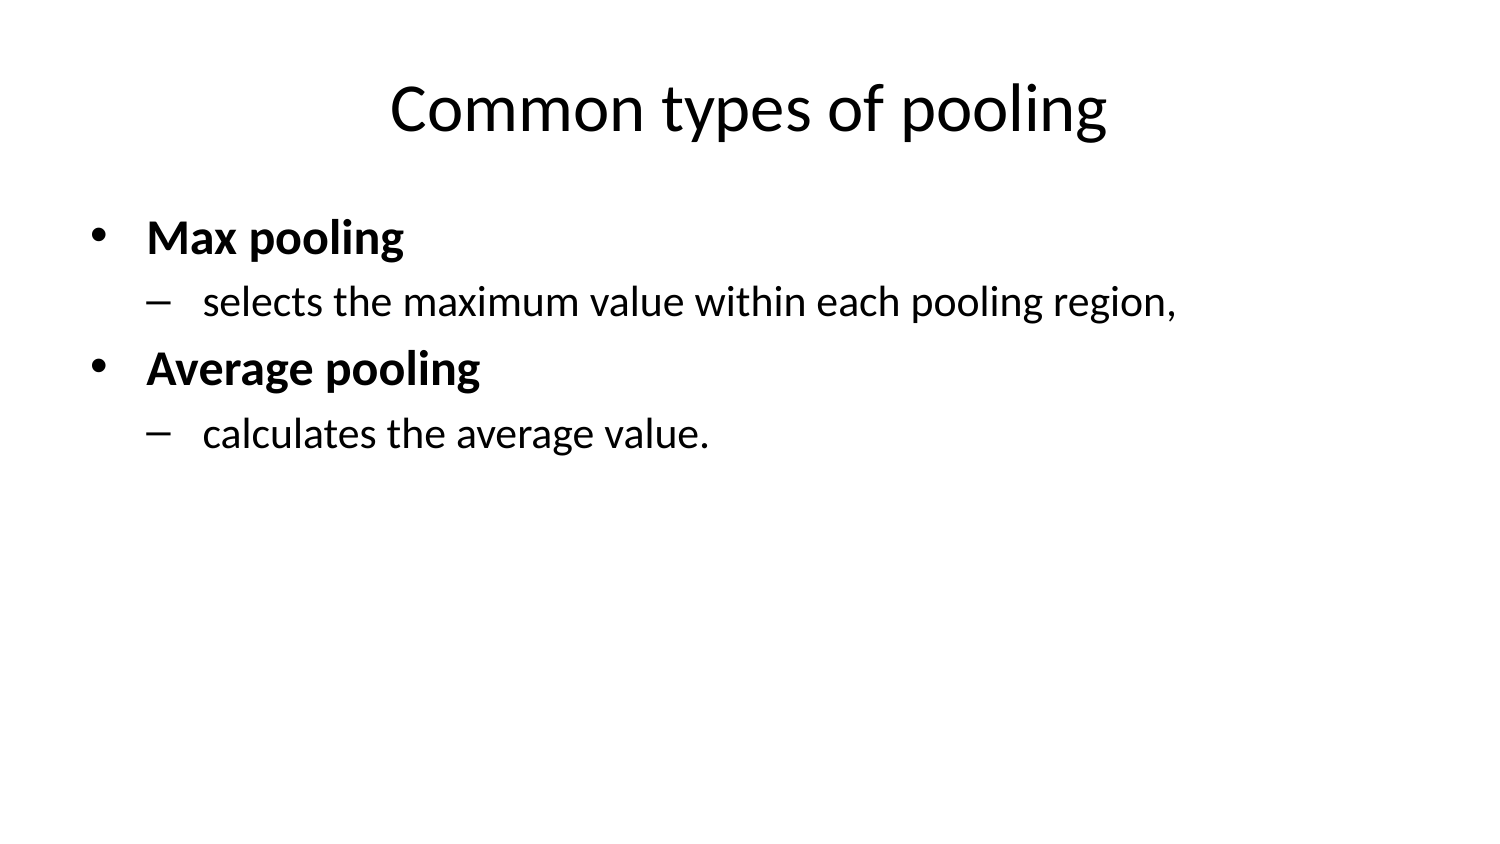

# Common types of pooling
Max pooling
selects the maximum value within each pooling region,
Average pooling
calculates the average value.